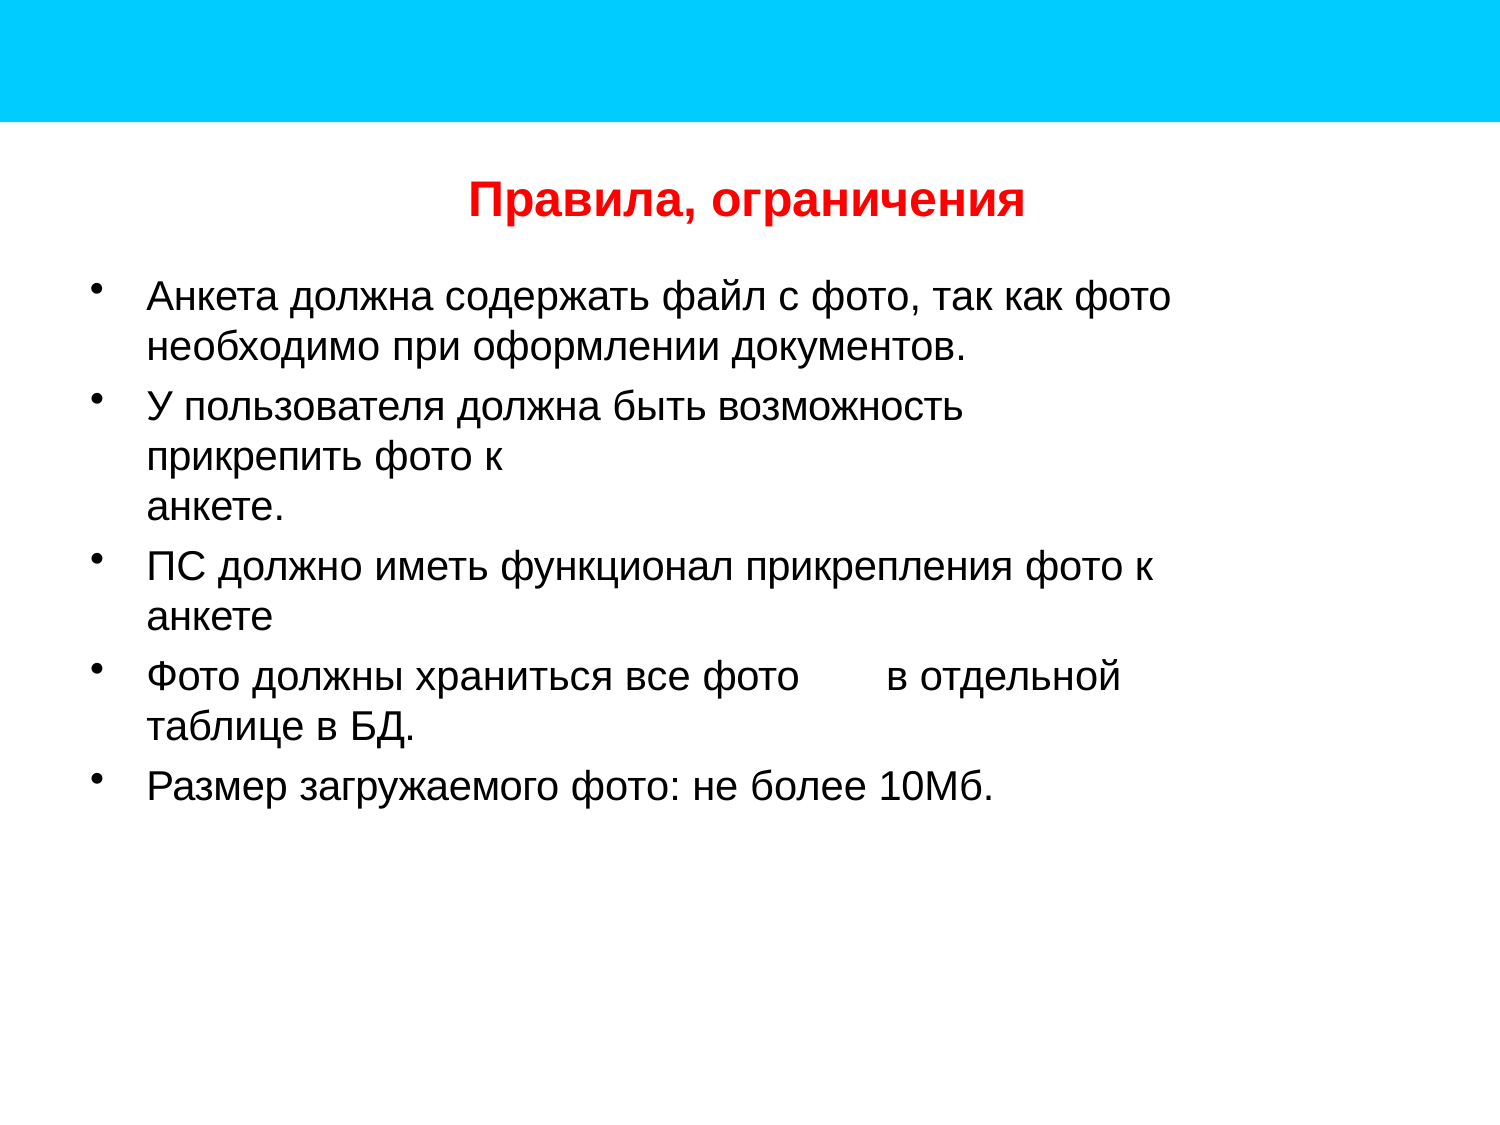

# Правила, ограничения
Анкета должна содержать файл с фото, так как фото необходимо при оформлении документов.
У пользователя должна быть возможность прикрепить фото к
анкете.
ПС должно иметь функционал прикрепления фото к анкете
Фото должны храниться все фото	в отдельной таблице в БД.
Размер загружаемого фото: не более 10Мб.